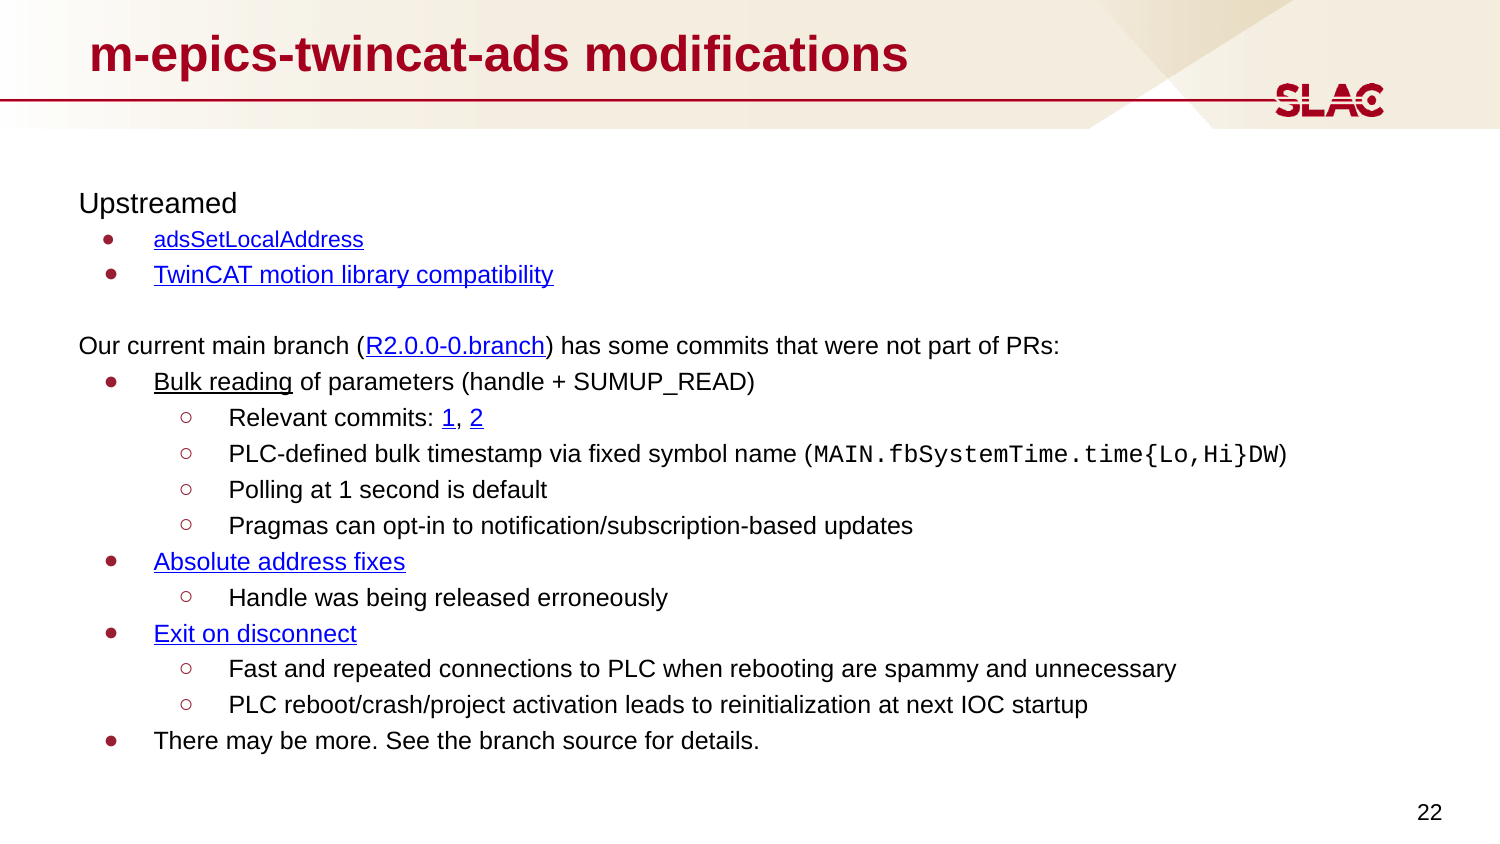

# m-epics-twincat-ads modifications
Upstreamed
adsSetLocalAddress
TwinCAT motion library compatibility

Our current main branch (R2.0.0-0.branch) has some commits that were not part of PRs:
Bulk reading of parameters (handle + SUMUP_READ)
Relevant commits: 1, 2
PLC-defined bulk timestamp via fixed symbol name (MAIN.fbSystemTime.time{Lo,Hi}DW)
Polling at 1 second is default
Pragmas can opt-in to notification/subscription-based updates
Absolute address fixes
Handle was being released erroneously
Exit on disconnect
Fast and repeated connections to PLC when rebooting are spammy and unnecessary
PLC reboot/crash/project activation leads to reinitialization at next IOC startup
There may be more. See the branch source for details.

22